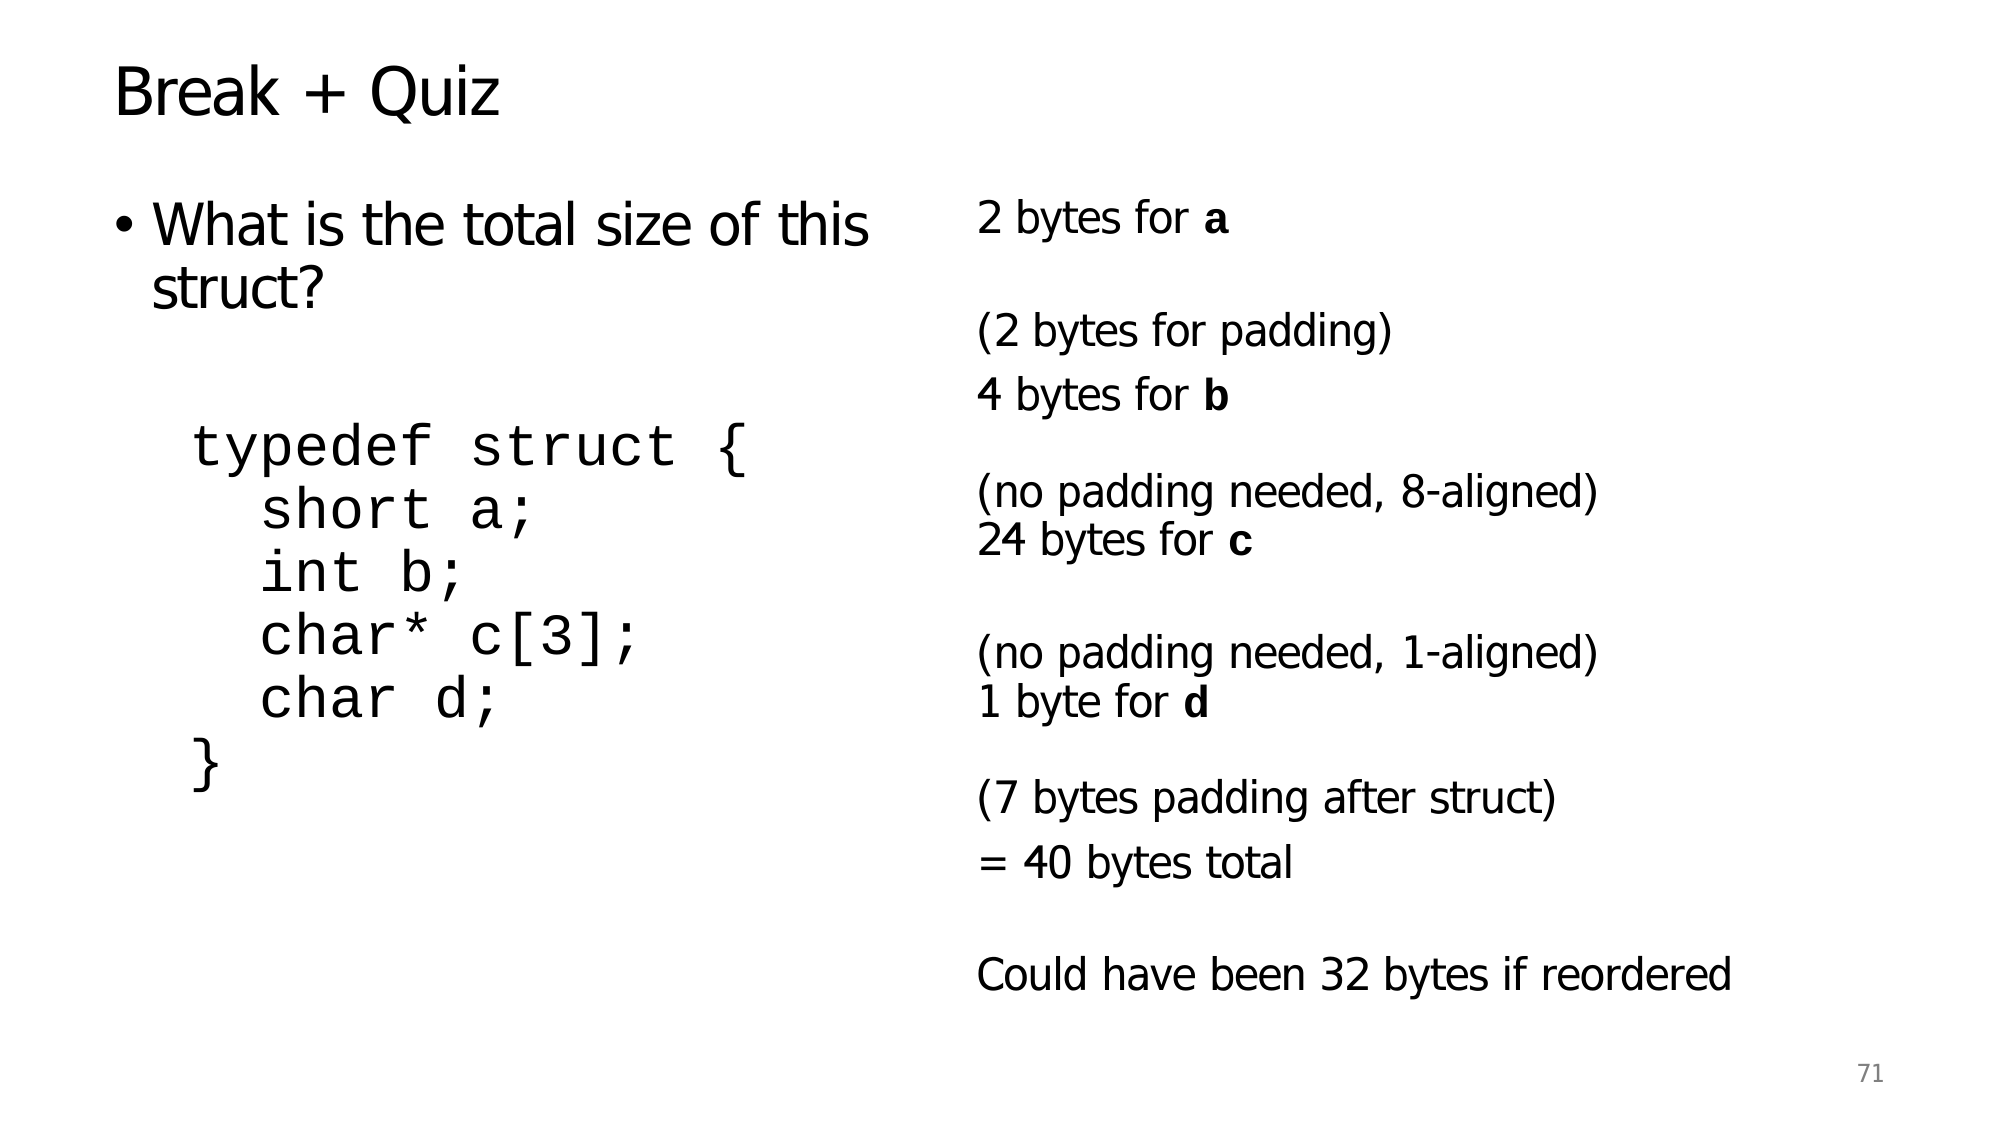

# Break + Quiz
What is the total size of this struct?

typedef struct {
  short a;
  int b;
  char* c[3];
  char d;
}
2 bytes for a
(2 bytes for padding)
4 bytes for b
(no padding needed, 8-aligned)
24 bytes for c
(no padding needed, 1-aligned)
1 byte for d
(7 bytes padding after struct)
= 40 bytes total
Could have been 32 bytes if reordered
71